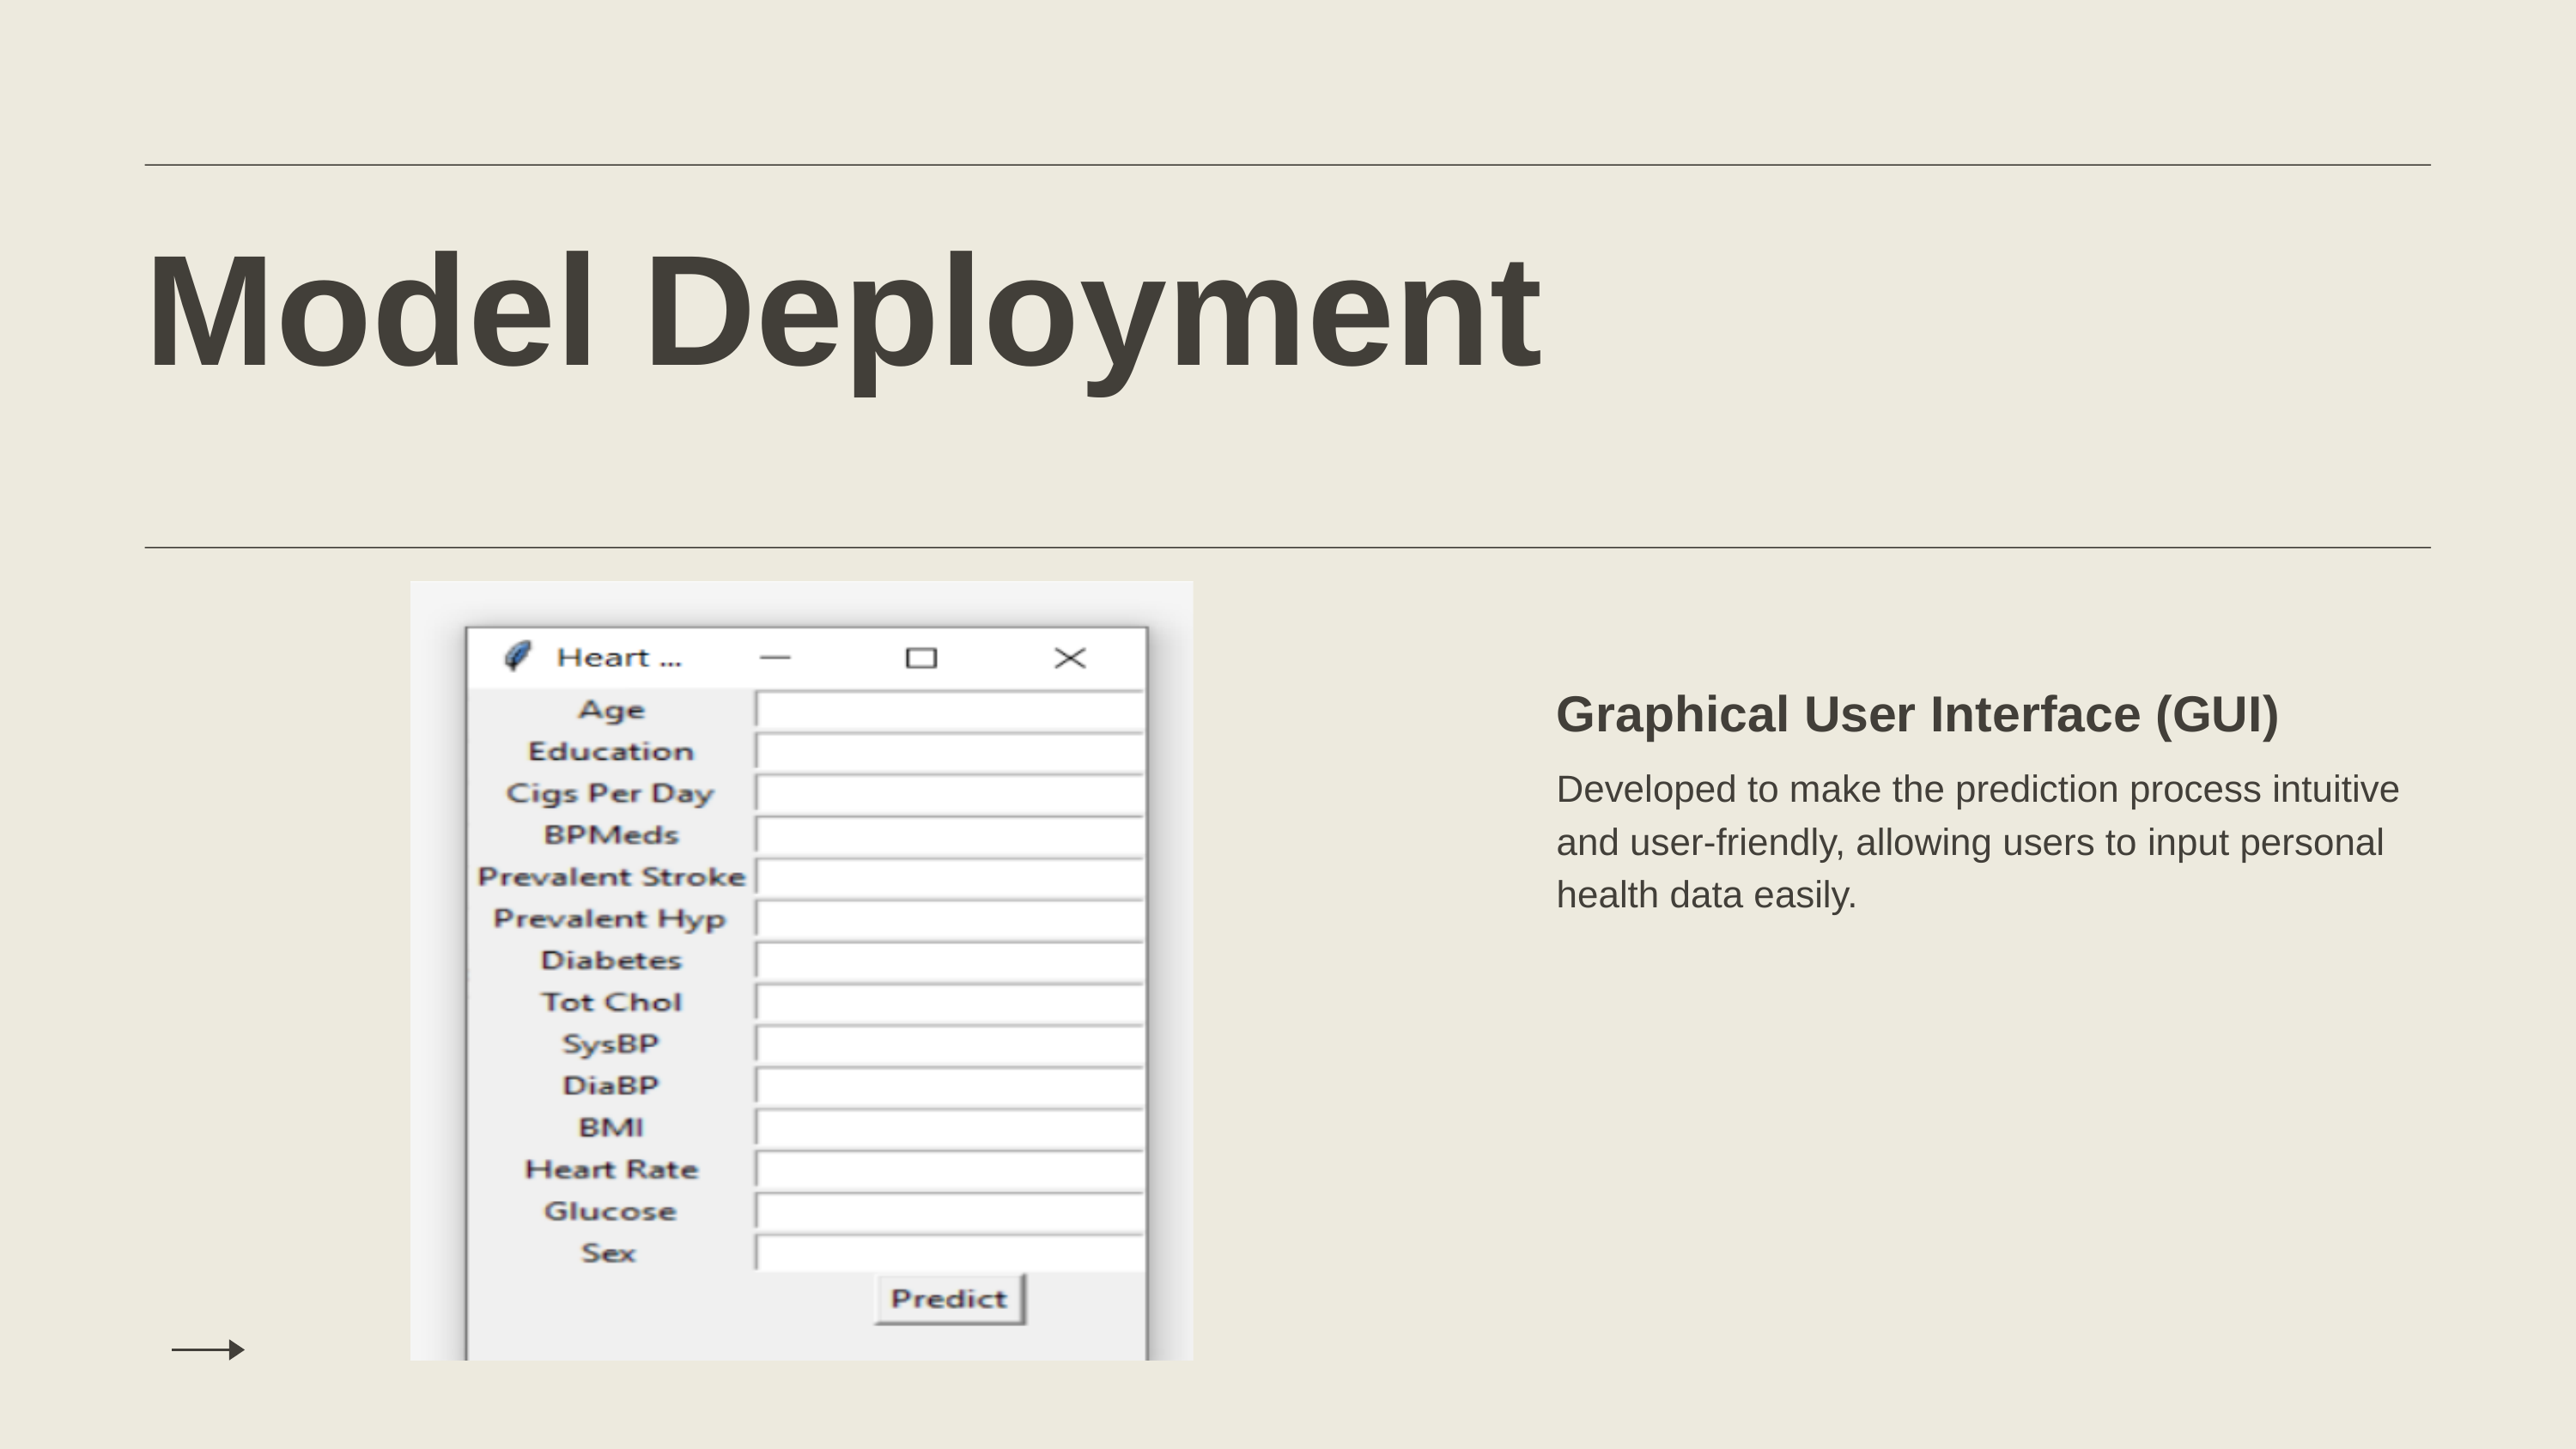

Model Deployment

Graphical User Interface (GUI)
Developed to make the prediction process intuitive and user-friendly, allowing users to input personal health data easily.